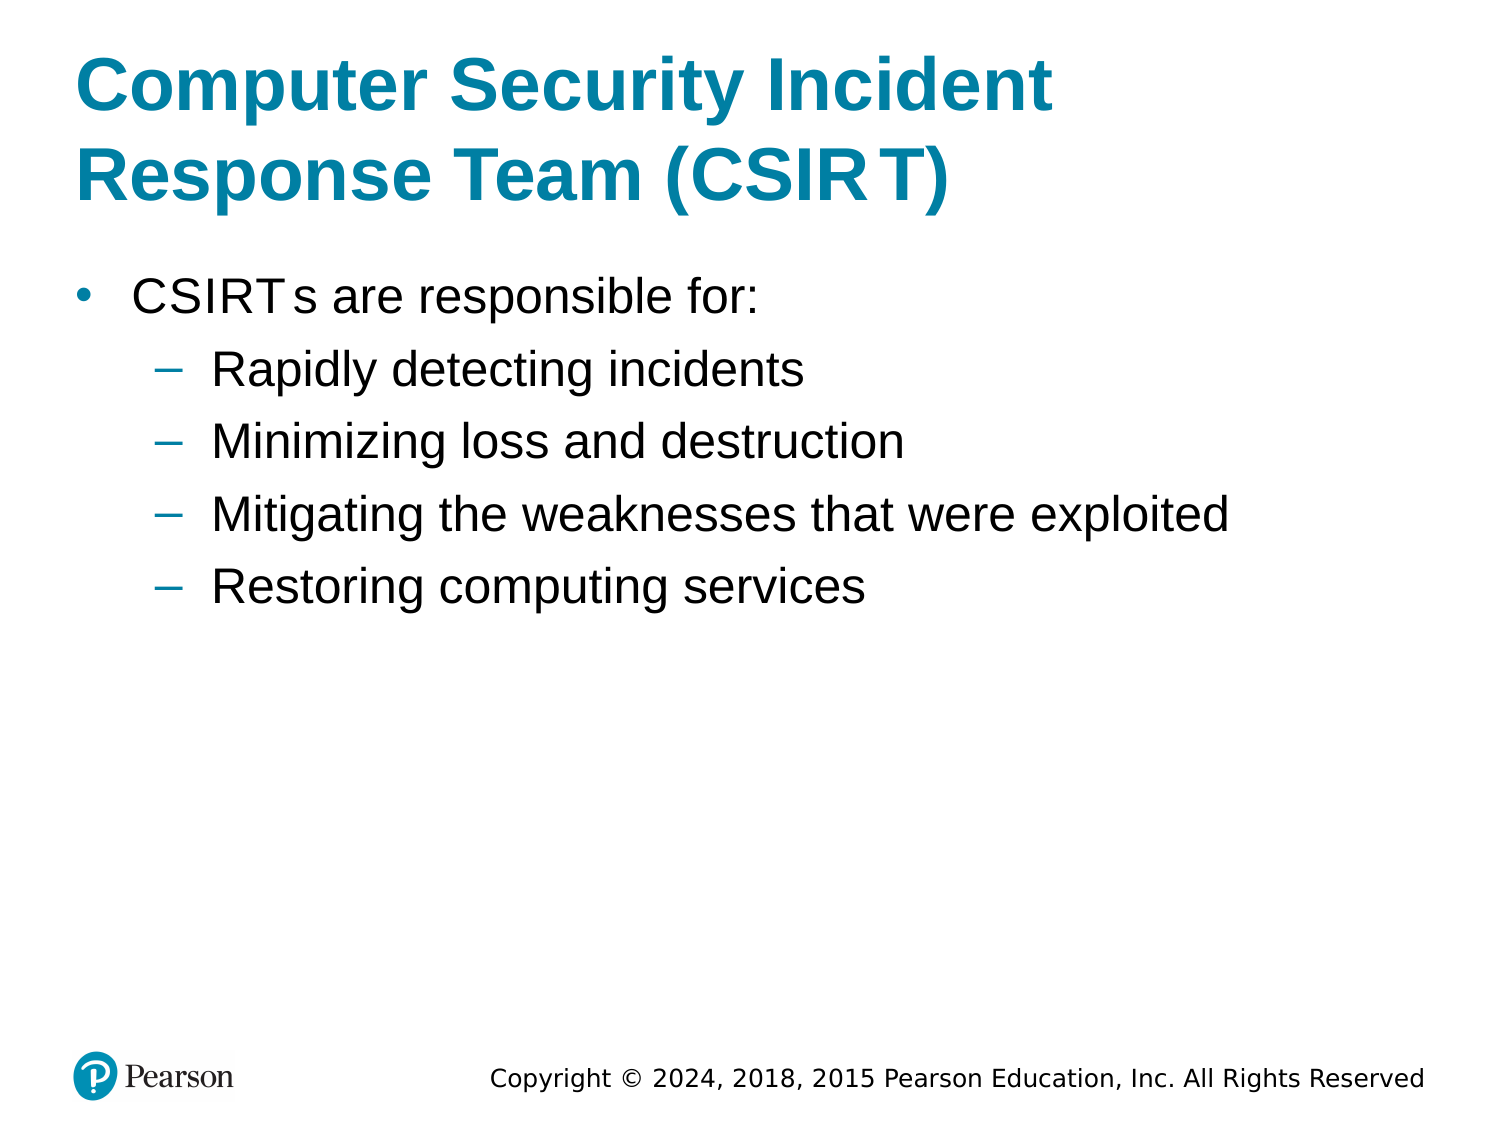

# Computer Security Incident Response Team (C S I R T)
C S I R T s are responsible for:
Rapidly detecting incidents
Minimizing loss and destruction
Mitigating the weaknesses that were exploited
Restoring computing services